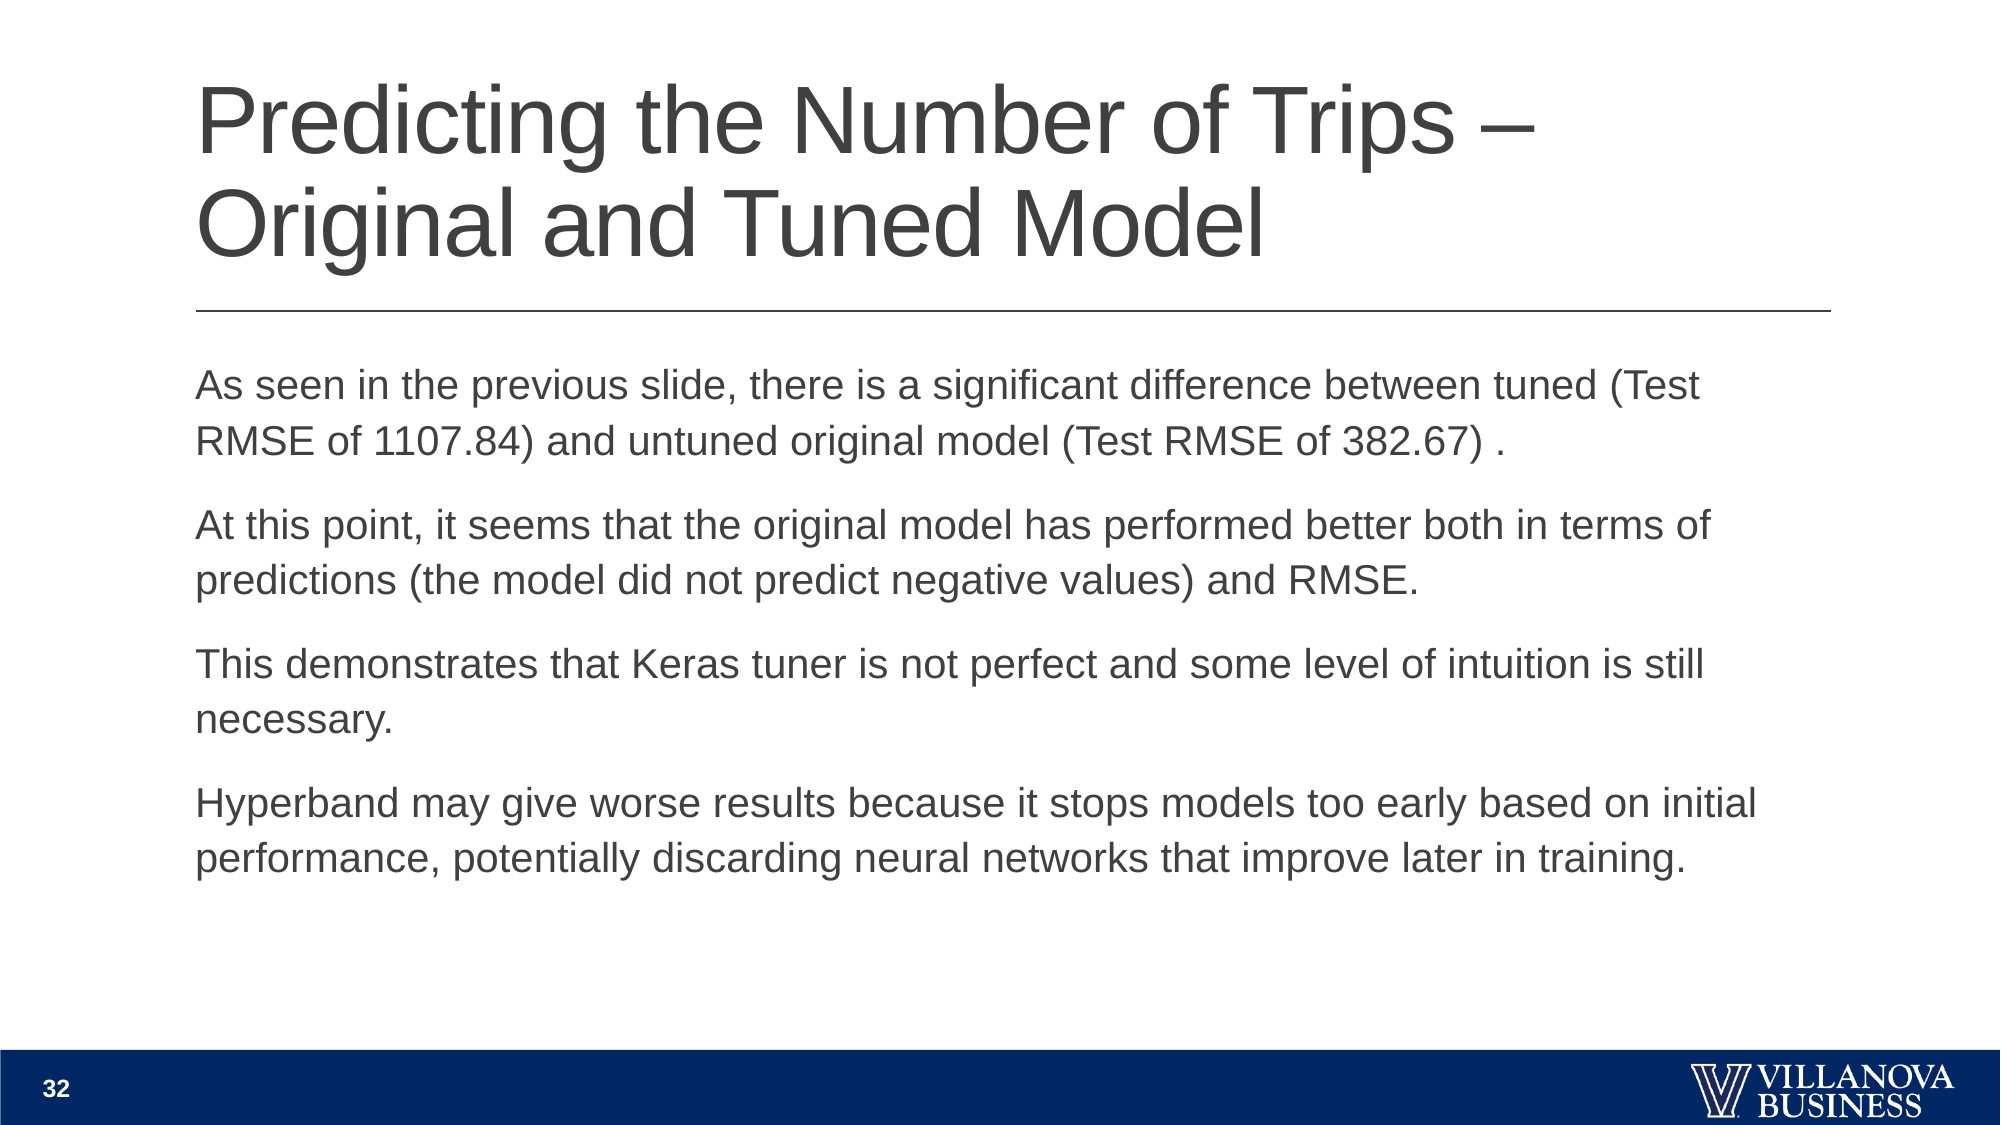

# Predicting the Number of Trips – Original and Tuned Model
As seen in the previous slide, there is a significant difference between tuned (Test RMSE of 1107.84) and untuned original model (Test RMSE of 382.67) .
At this point, it seems that the original model has performed better both in terms of predictions (the model did not predict negative values) and RMSE.
This demonstrates that Keras tuner is not perfect and some level of intuition is still necessary.
Hyperband may give worse results because it stops models too early based on initial performance, potentially discarding neural networks that improve later in training.
32